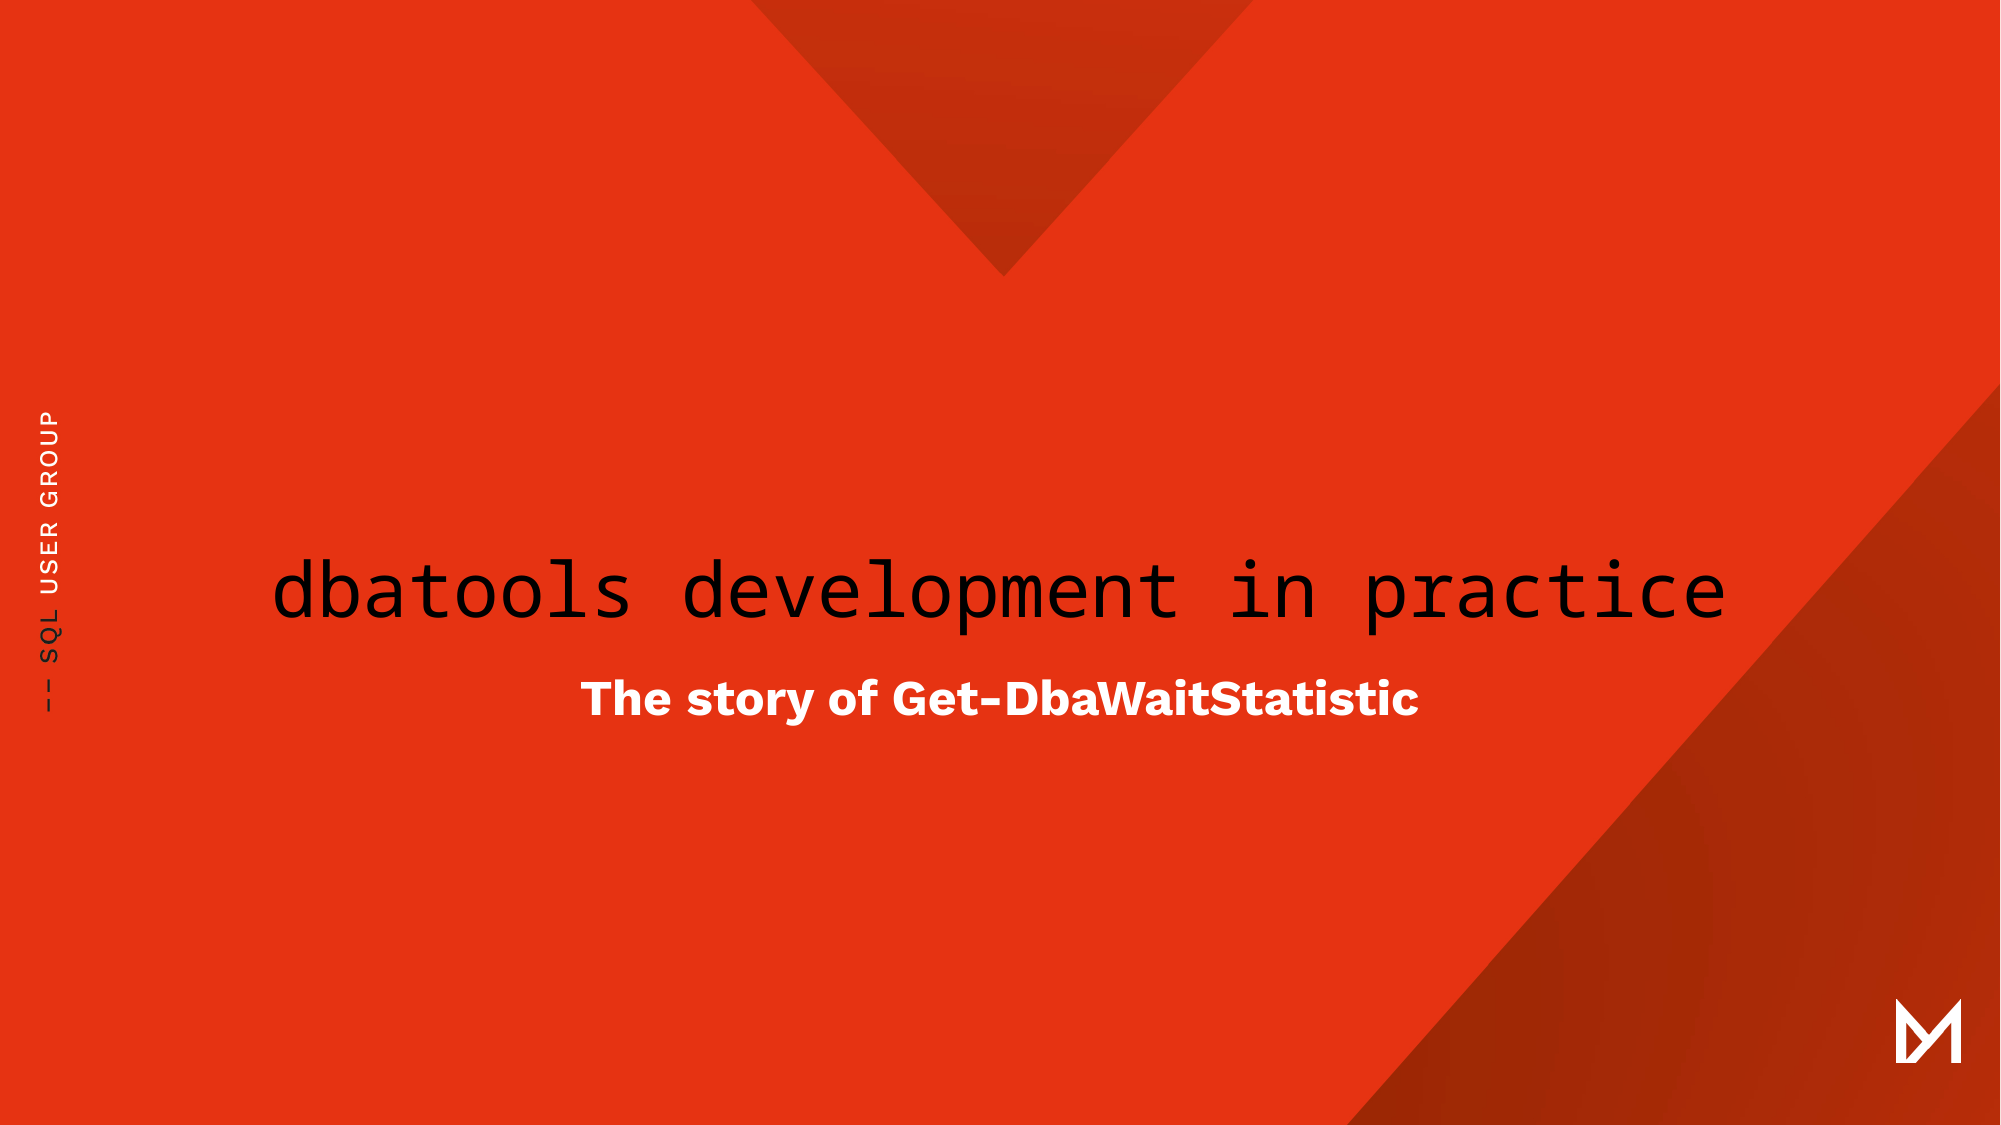

# dbatools development in practice
The story of Get-DbaWaitStatistic